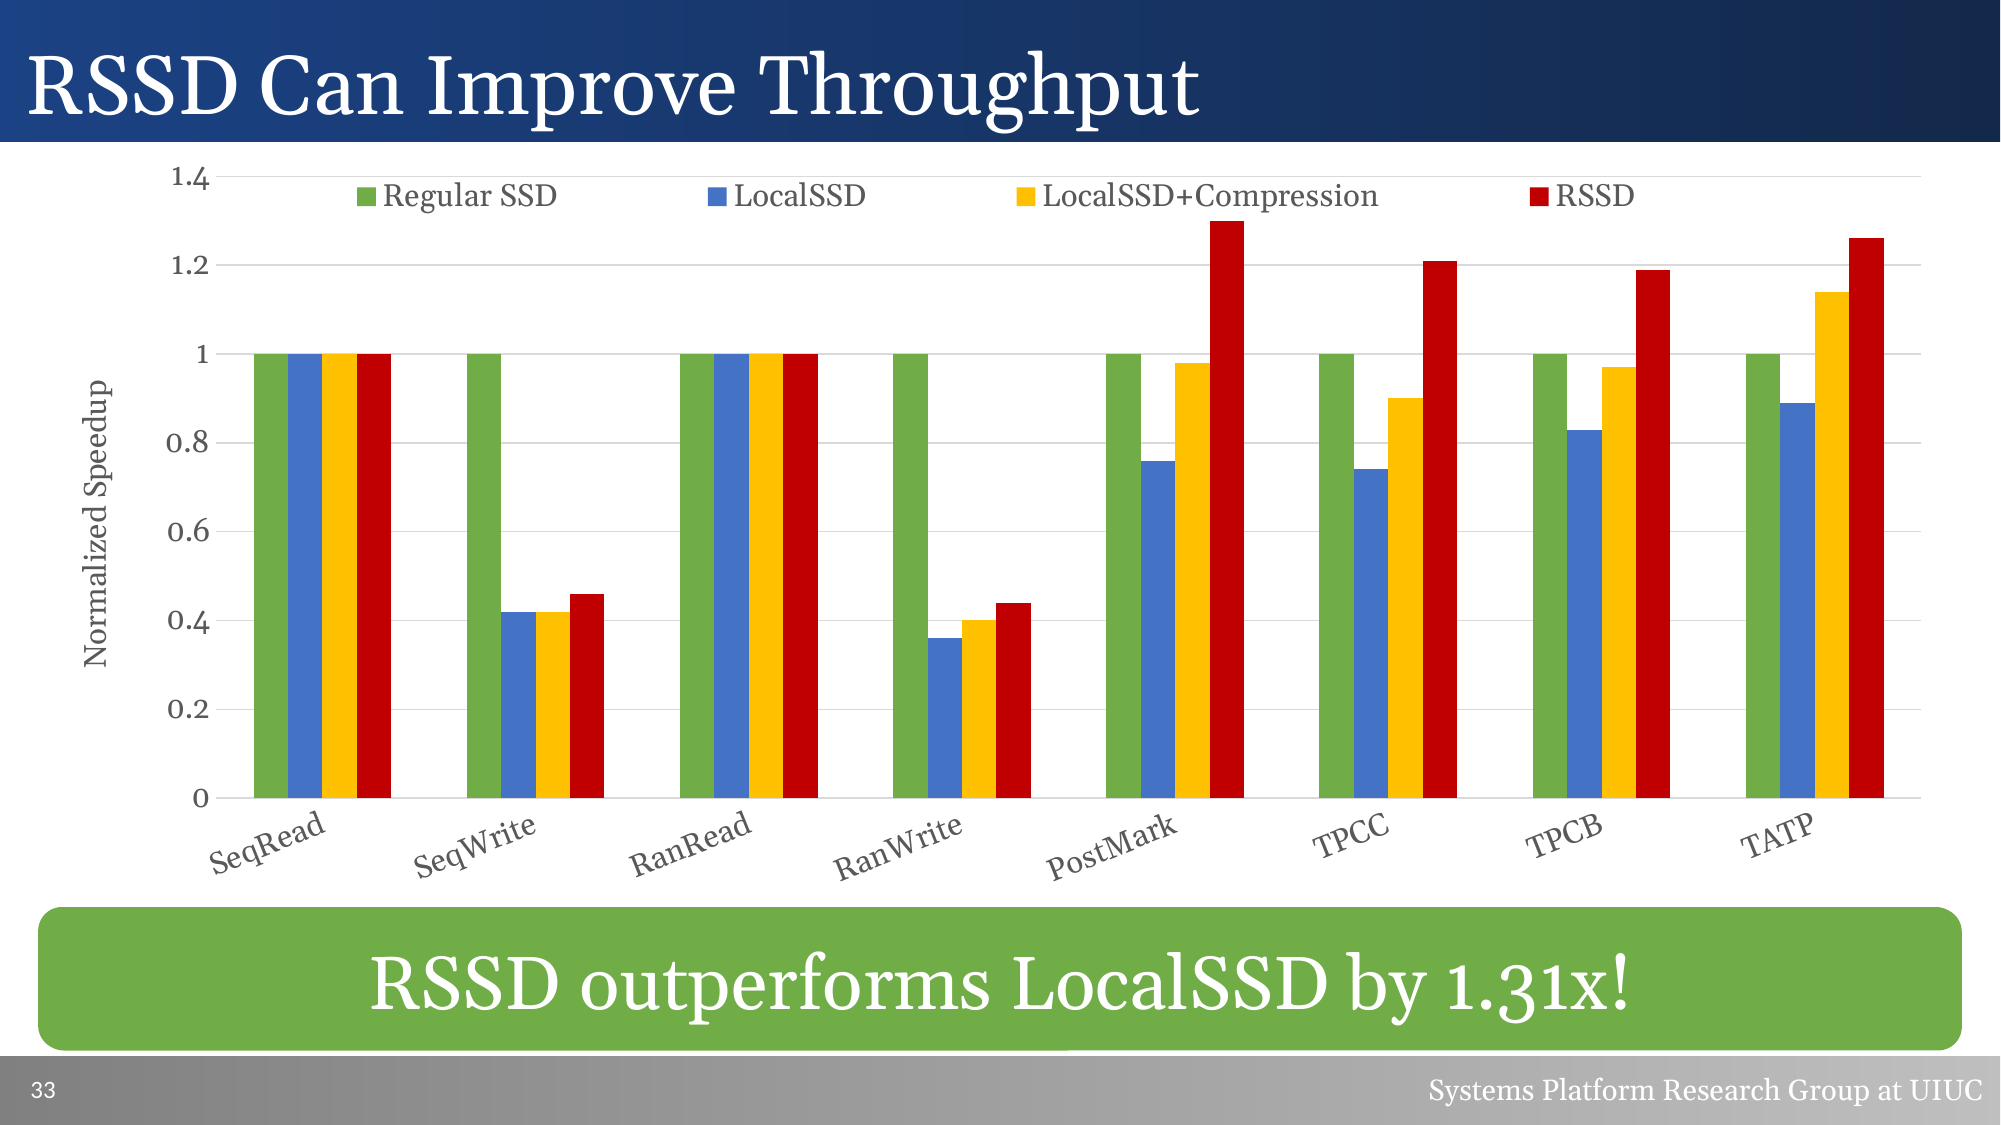

RSSD Can Improve Throughput

### Chart

| Category |  |  |  |  |
|---|---|---|---|---|
| SeqRead | 1.0 | 1.0 | 1.0 | 1.0 |
| SeqWrite | 1.0 | 0.42 | 0.42 | 0.46 |
| RanRead | 1.0 | 1.0 | 1.0 | 1.0 |
| RanWrite | 1.0 | 0.36 | 0.4 | 0.44 |
| PostMark | 1.0 | 0.76 | 0.98 | 1.3 |
| TPCC | 1.0 | 0.74 | 0.9 | 1.21 |
| TPCB | 1.0 | 0.83 | 0.97 | 1.19 |
| TATP | 1.0 | 0.89 | 1.14 | 1.26 |
LocalSSD is 24.8% slower than Regular SSD!
RSSD outperforms LocalSSD by 1.31x!

33
Systems Platform Research Group at UIUC